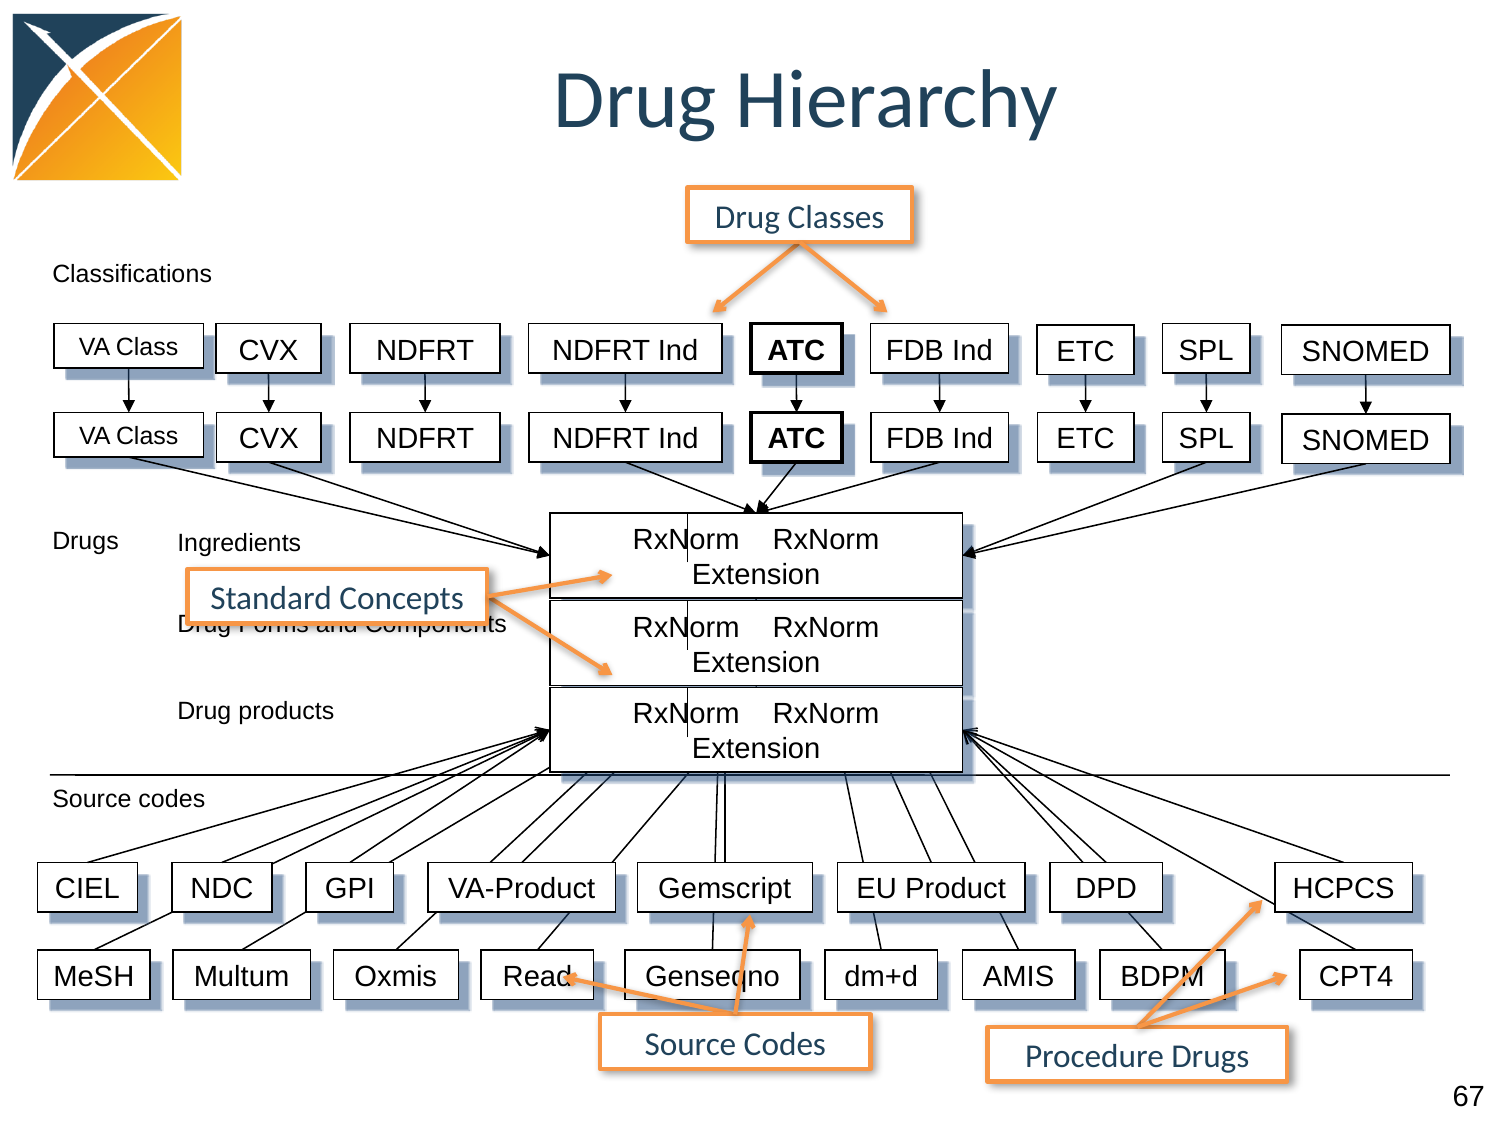

# Drug Hierarchy
Drug Classes
Classifications
VA Class
CVX
NDFRT
NDFRT Ind
ATC
FDB Ind
SPL
ETC
SNOMED
VA Class
CVX
NDFRT
NDFRT Ind
ATC
FDB Ind
ETC
SPL
SNOMED
RxNorm    RxNorm Extension
Drugs
Ingredients
Drug Forms and Components
RxNorm    RxNorm Extension
Drug products
RxNorm    RxNorm Extension
Source codes

CIEL
NDC
GPI
VA-Product
Gemscript
EU Product
DPD
HCPCS
MeSH
Multum
Oxmis
Read
Genseqno
dm+d
AMIS
BDPM
CPT4
Standard Concepts

Source Codes
Procedure Drugs
67